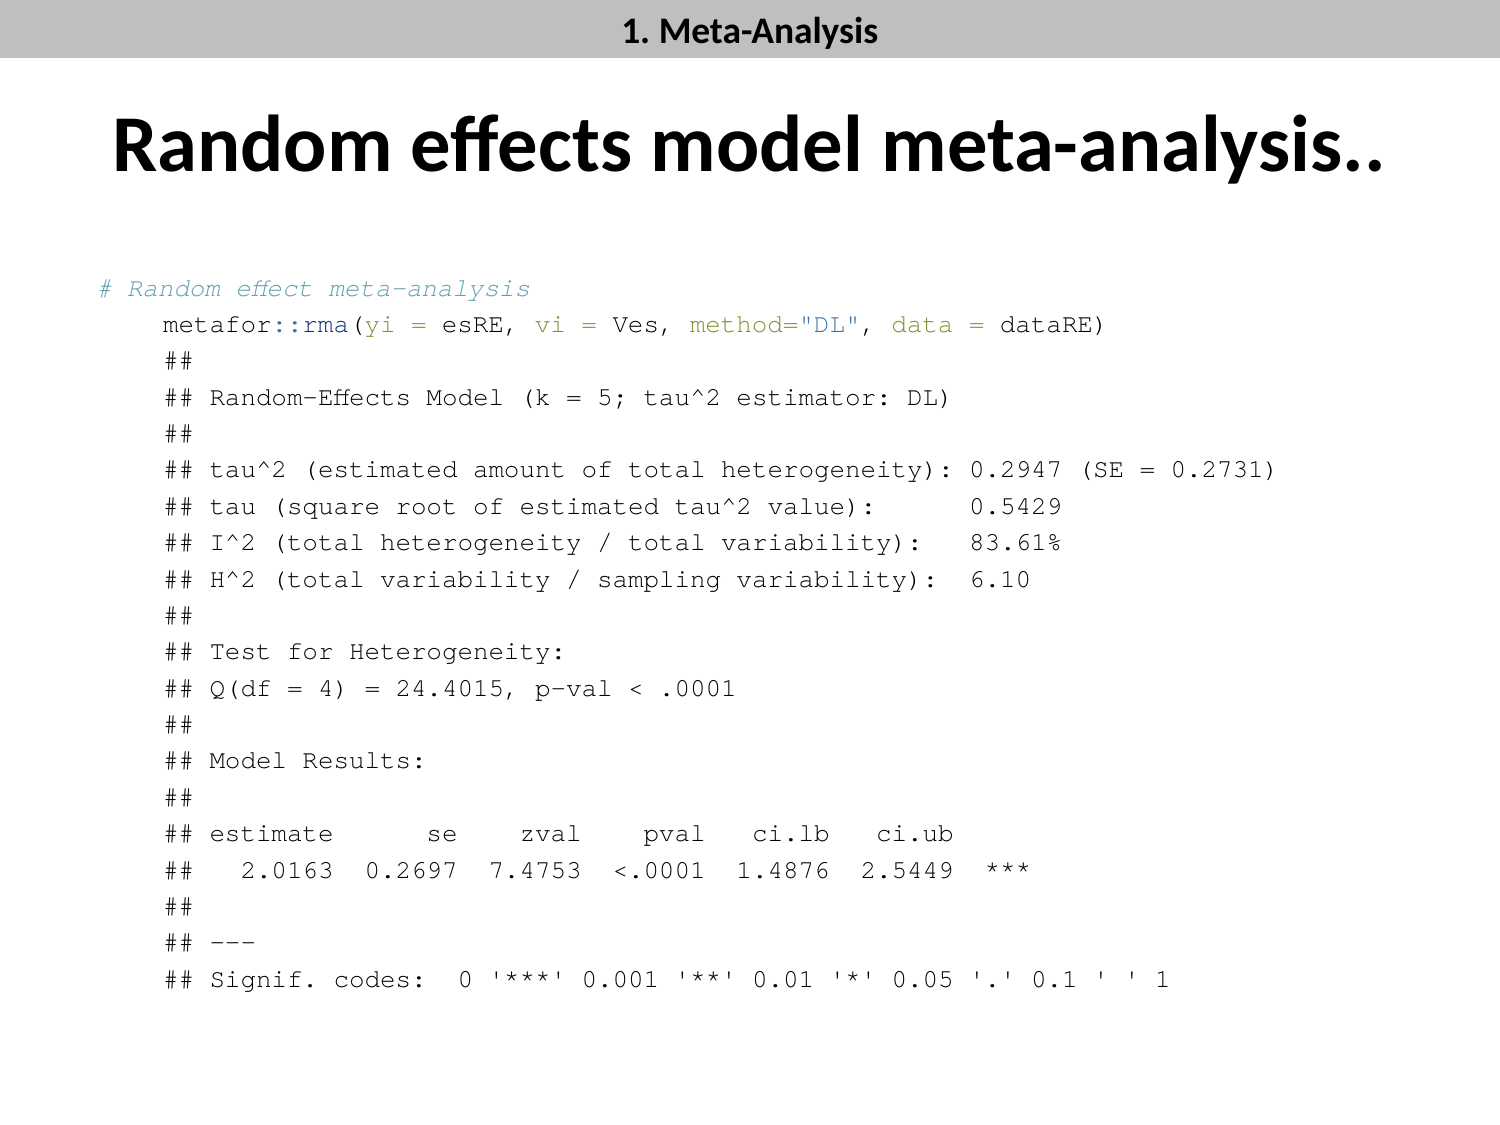

1. Meta-Analysis
# Random effects model meta-analysis..
 # Random effect meta-analysis
metafor::rma(yi = esRE, vi = Ves, method="DL", data = dataRE)
##
## Random-Effects Model (k = 5; tau^2 estimator: DL)
##
## tau^2 (estimated amount of total heterogeneity): 0.2947 (SE = 0.2731)
## tau (square root of estimated tau^2 value):      0.5429
## I^2 (total heterogeneity / total variability):   83.61%
## H^2 (total variability / sampling variability):  6.10
##
## Test for Heterogeneity:
## Q(df = 4) = 24.4015, p-val < .0001
##
## Model Results:
##
## estimate      se    zval    pval   ci.lb   ci.ub     ​
##   2.0163  0.2697  7.4753  <.0001  1.4876  2.5449  ***
##
## ---
## Signif. codes:  0 '***' 0.001 '**' 0.01 '*' 0.05 '.' 0.1 ' ' 1